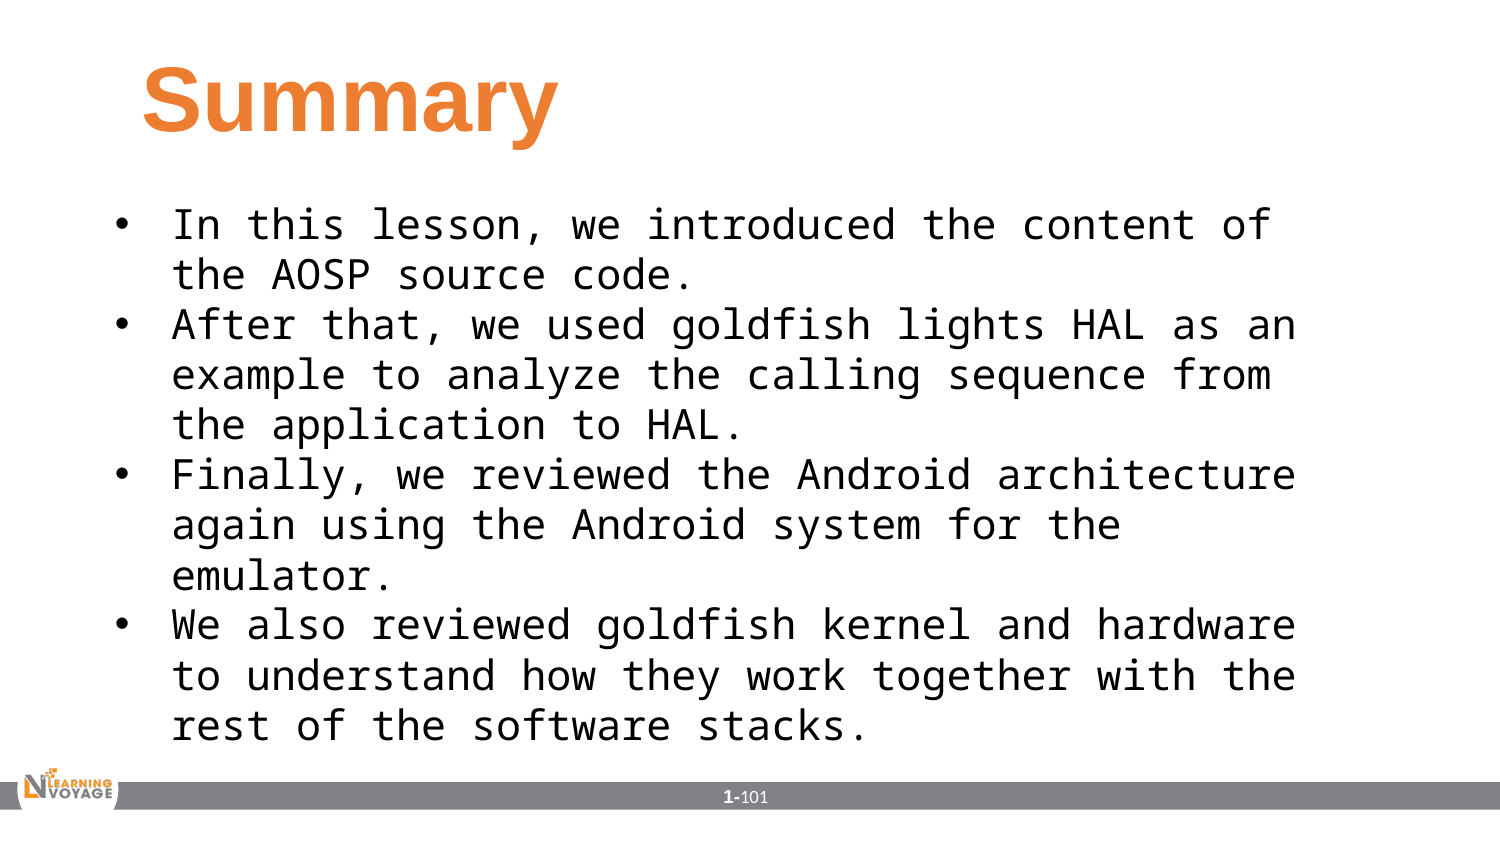

Summary
In this lesson, we introduced the content of the AOSP source code.
After that, we used goldfish lights HAL as an example to analyze the calling sequence from the application to HAL.
Finally, we reviewed the Android architecture again using the Android system for the emulator.
We also reviewed goldfish kernel and hardware to understand how they work together with the rest of the software stacks.
1-101